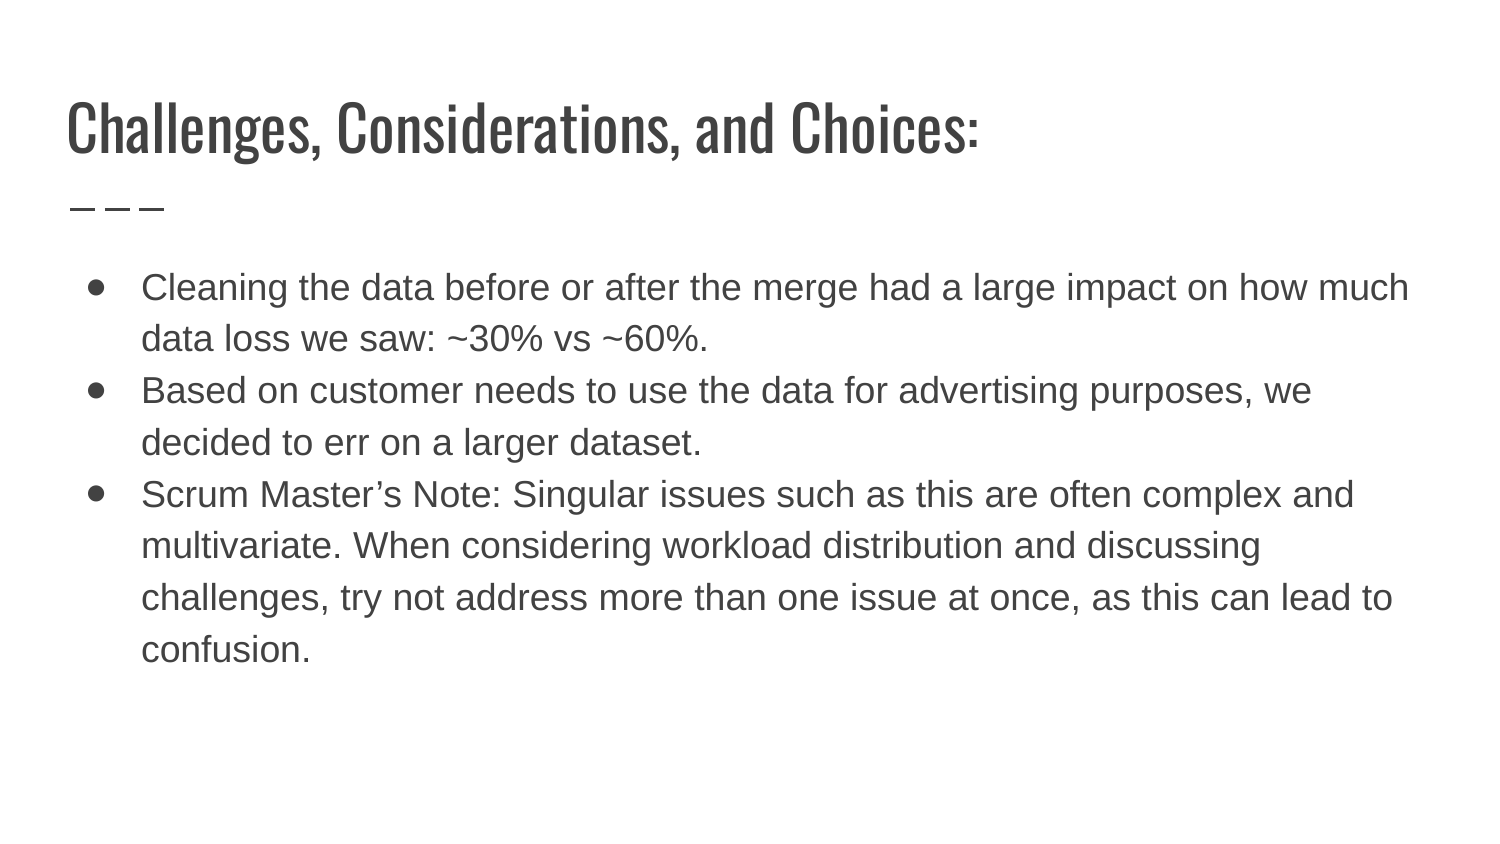

# Challenges, Considerations, and Choices:
Cleaning the data before or after the merge had a large impact on how much data loss we saw: ~30% vs ~60%.
Based on customer needs to use the data for advertising purposes, we decided to err on a larger dataset.
Scrum Master’s Note: Singular issues such as this are often complex and multivariate. When considering workload distribution and discussing challenges, try not address more than one issue at once, as this can lead to confusion.